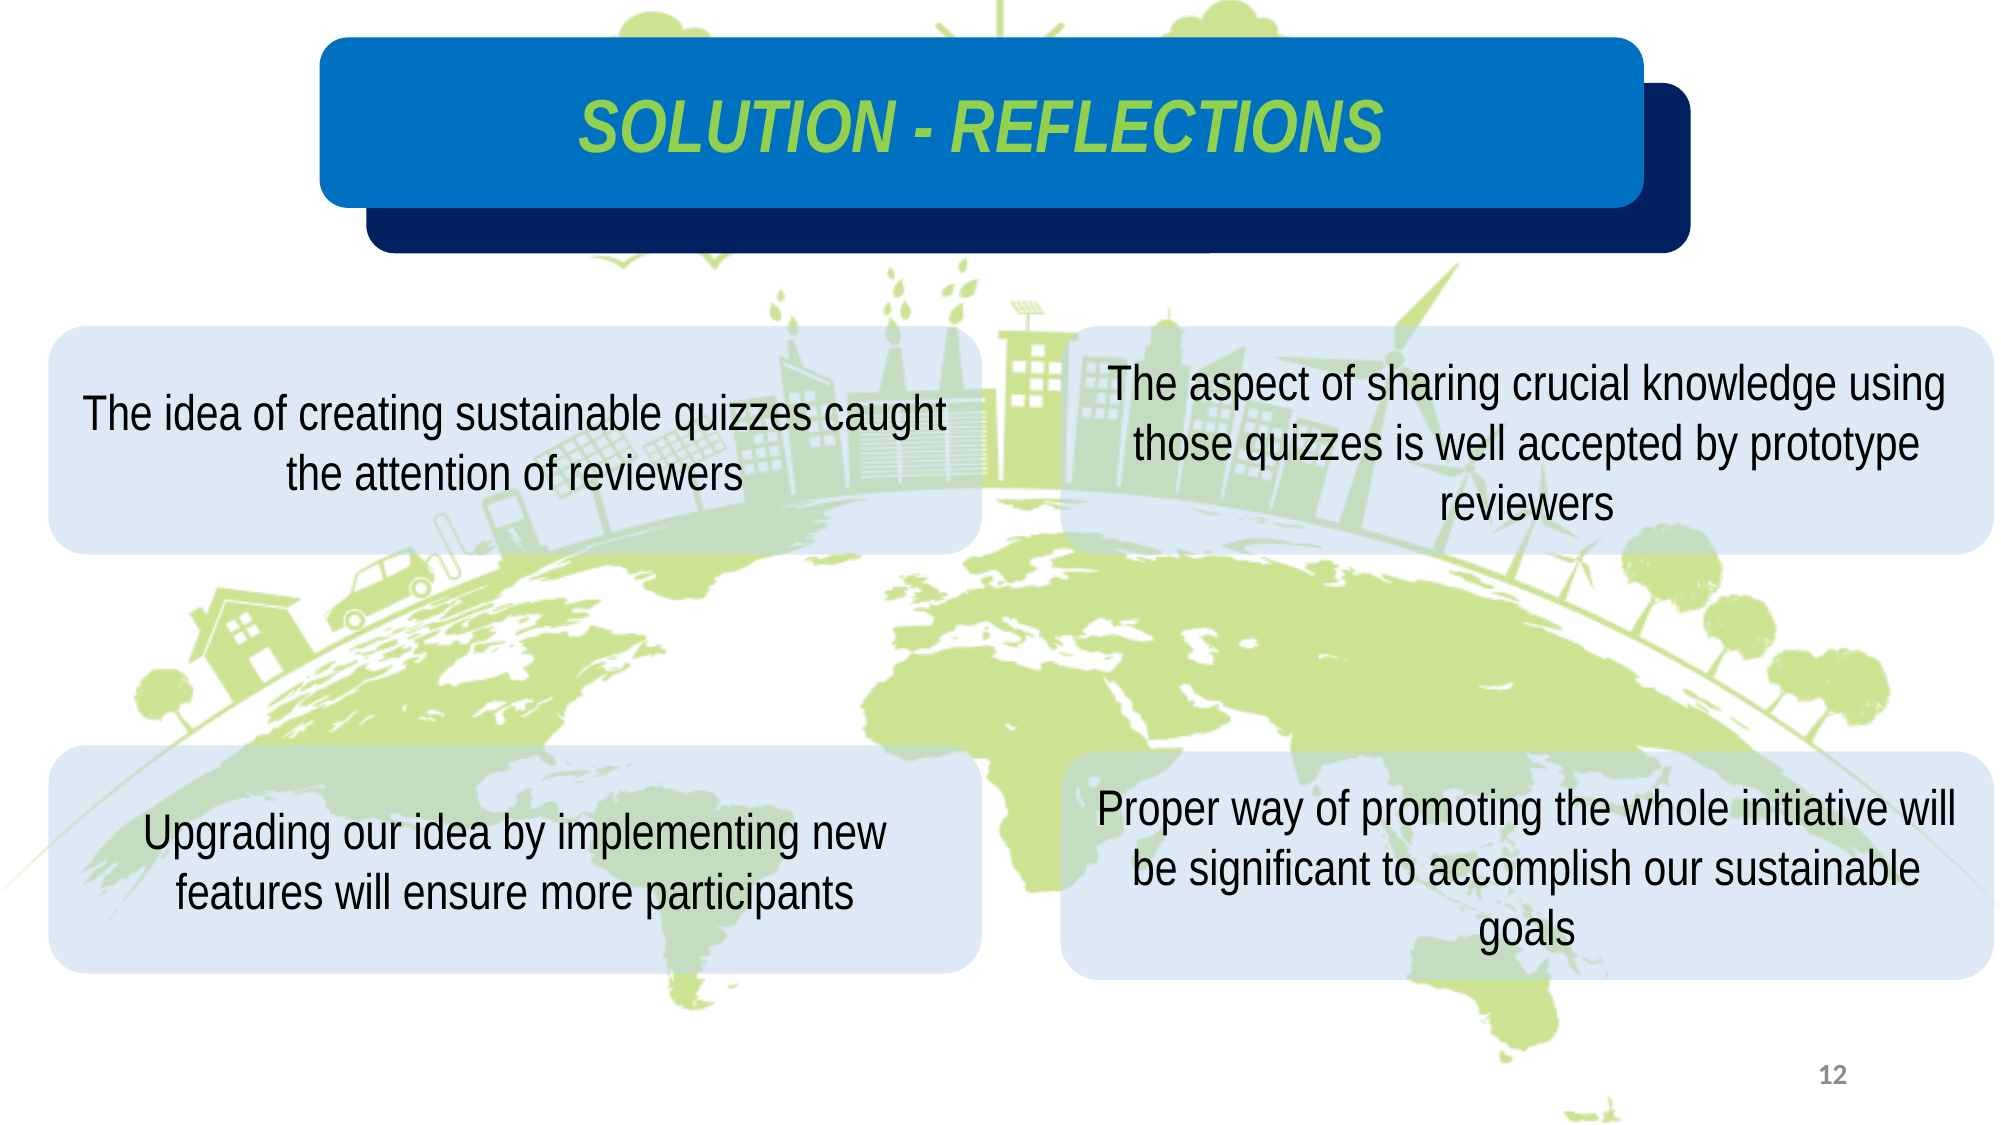

SOLUTION - REFLECTIONS

The idea of creating sustainable quizzes caught the attention of reviewers
The aspect of sharing crucial knowledge using those quizzes is well accepted by prototype reviewers
Upgrading our idea by implementing new features will ensure more participants
Proper way of promoting the whole initiative will be significant to accomplish our sustainable goals
12